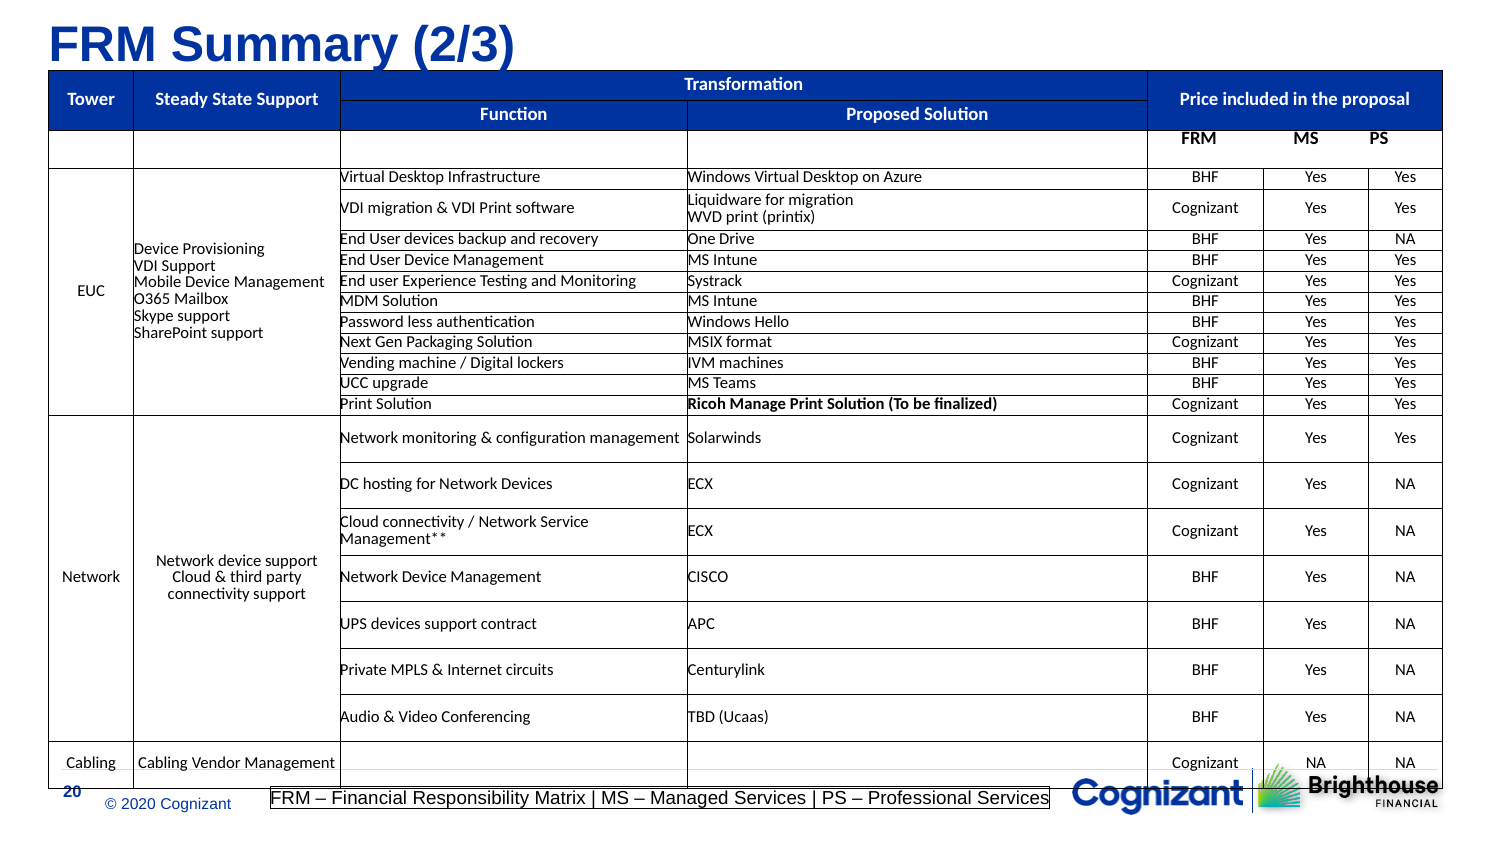

# FRM Summary (2/3)
| Tower | Steady State Support | Transformation |  | Price included in the proposal |  |  |
| --- | --- | --- | --- | --- | --- | --- |
|  |  | Function | Proposed Solution |  |  |  |
|  |  |  |  | FRM MS PS |  |  |
| EUC | Device Provisioning VDI Support Mobile Device Management O365 Mailbox Skype support SharePoint support | Virtual Desktop Infrastructure | Windows Virtual Desktop on Azure | BHF | Yes | Yes |
|  |  | VDI migration & VDI Print software | Liquidware for migration WVD print (printix) | Cognizant | Yes | Yes |
|  |  | End User devices backup and recovery | One Drive | BHF | Yes | NA |
|  |  | End User Device Management | MS Intune | BHF | Yes | Yes |
|  |  | End user Experience Testing and Monitoring | Systrack | Cognizant | Yes | Yes |
|  |  | MDM Solution | MS Intune | BHF | Yes | Yes |
|  |  | Password less authentication | Windows Hello | BHF | Yes | Yes |
|  |  | Next Gen Packaging Solution | MSIX format | Cognizant | Yes | Yes |
|  |  | Vending machine / Digital lockers | IVM machines | BHF | Yes | Yes |
|  |  | UCC upgrade | MS Teams | BHF | Yes | Yes |
|  |  | Print Solution | Ricoh Manage Print Solution (To be finalized) | Cognizant | Yes | Yes |
| Network | Network device support Cloud & third party connectivity support | Network monitoring & configuration management | Solarwinds | Cognizant | Yes | Yes |
|  |  | DC hosting for Network Devices | ECX | Cognizant | Yes | NA |
|  |  | Cloud connectivity / Network Service Management\*\* | ECX | Cognizant | Yes | NA |
|  |  | Network Device Management | CISCO | BHF | Yes | NA |
|  |  | UPS devices support contract | APC | BHF | Yes | NA |
|  |  | Private MPLS & Internet circuits | Centurylink | BHF | Yes | NA |
|  |  | Audio & Video Conferencing | TBD (Ucaas) | BHF | Yes | NA |
| Cabling | Cabling Vendor Management |  |  | Cognizant | NA | NA |
20
FRM – Financial Responsibility Matrix | MS – Managed Services | PS – Professional Services
© 2020 Cognizant